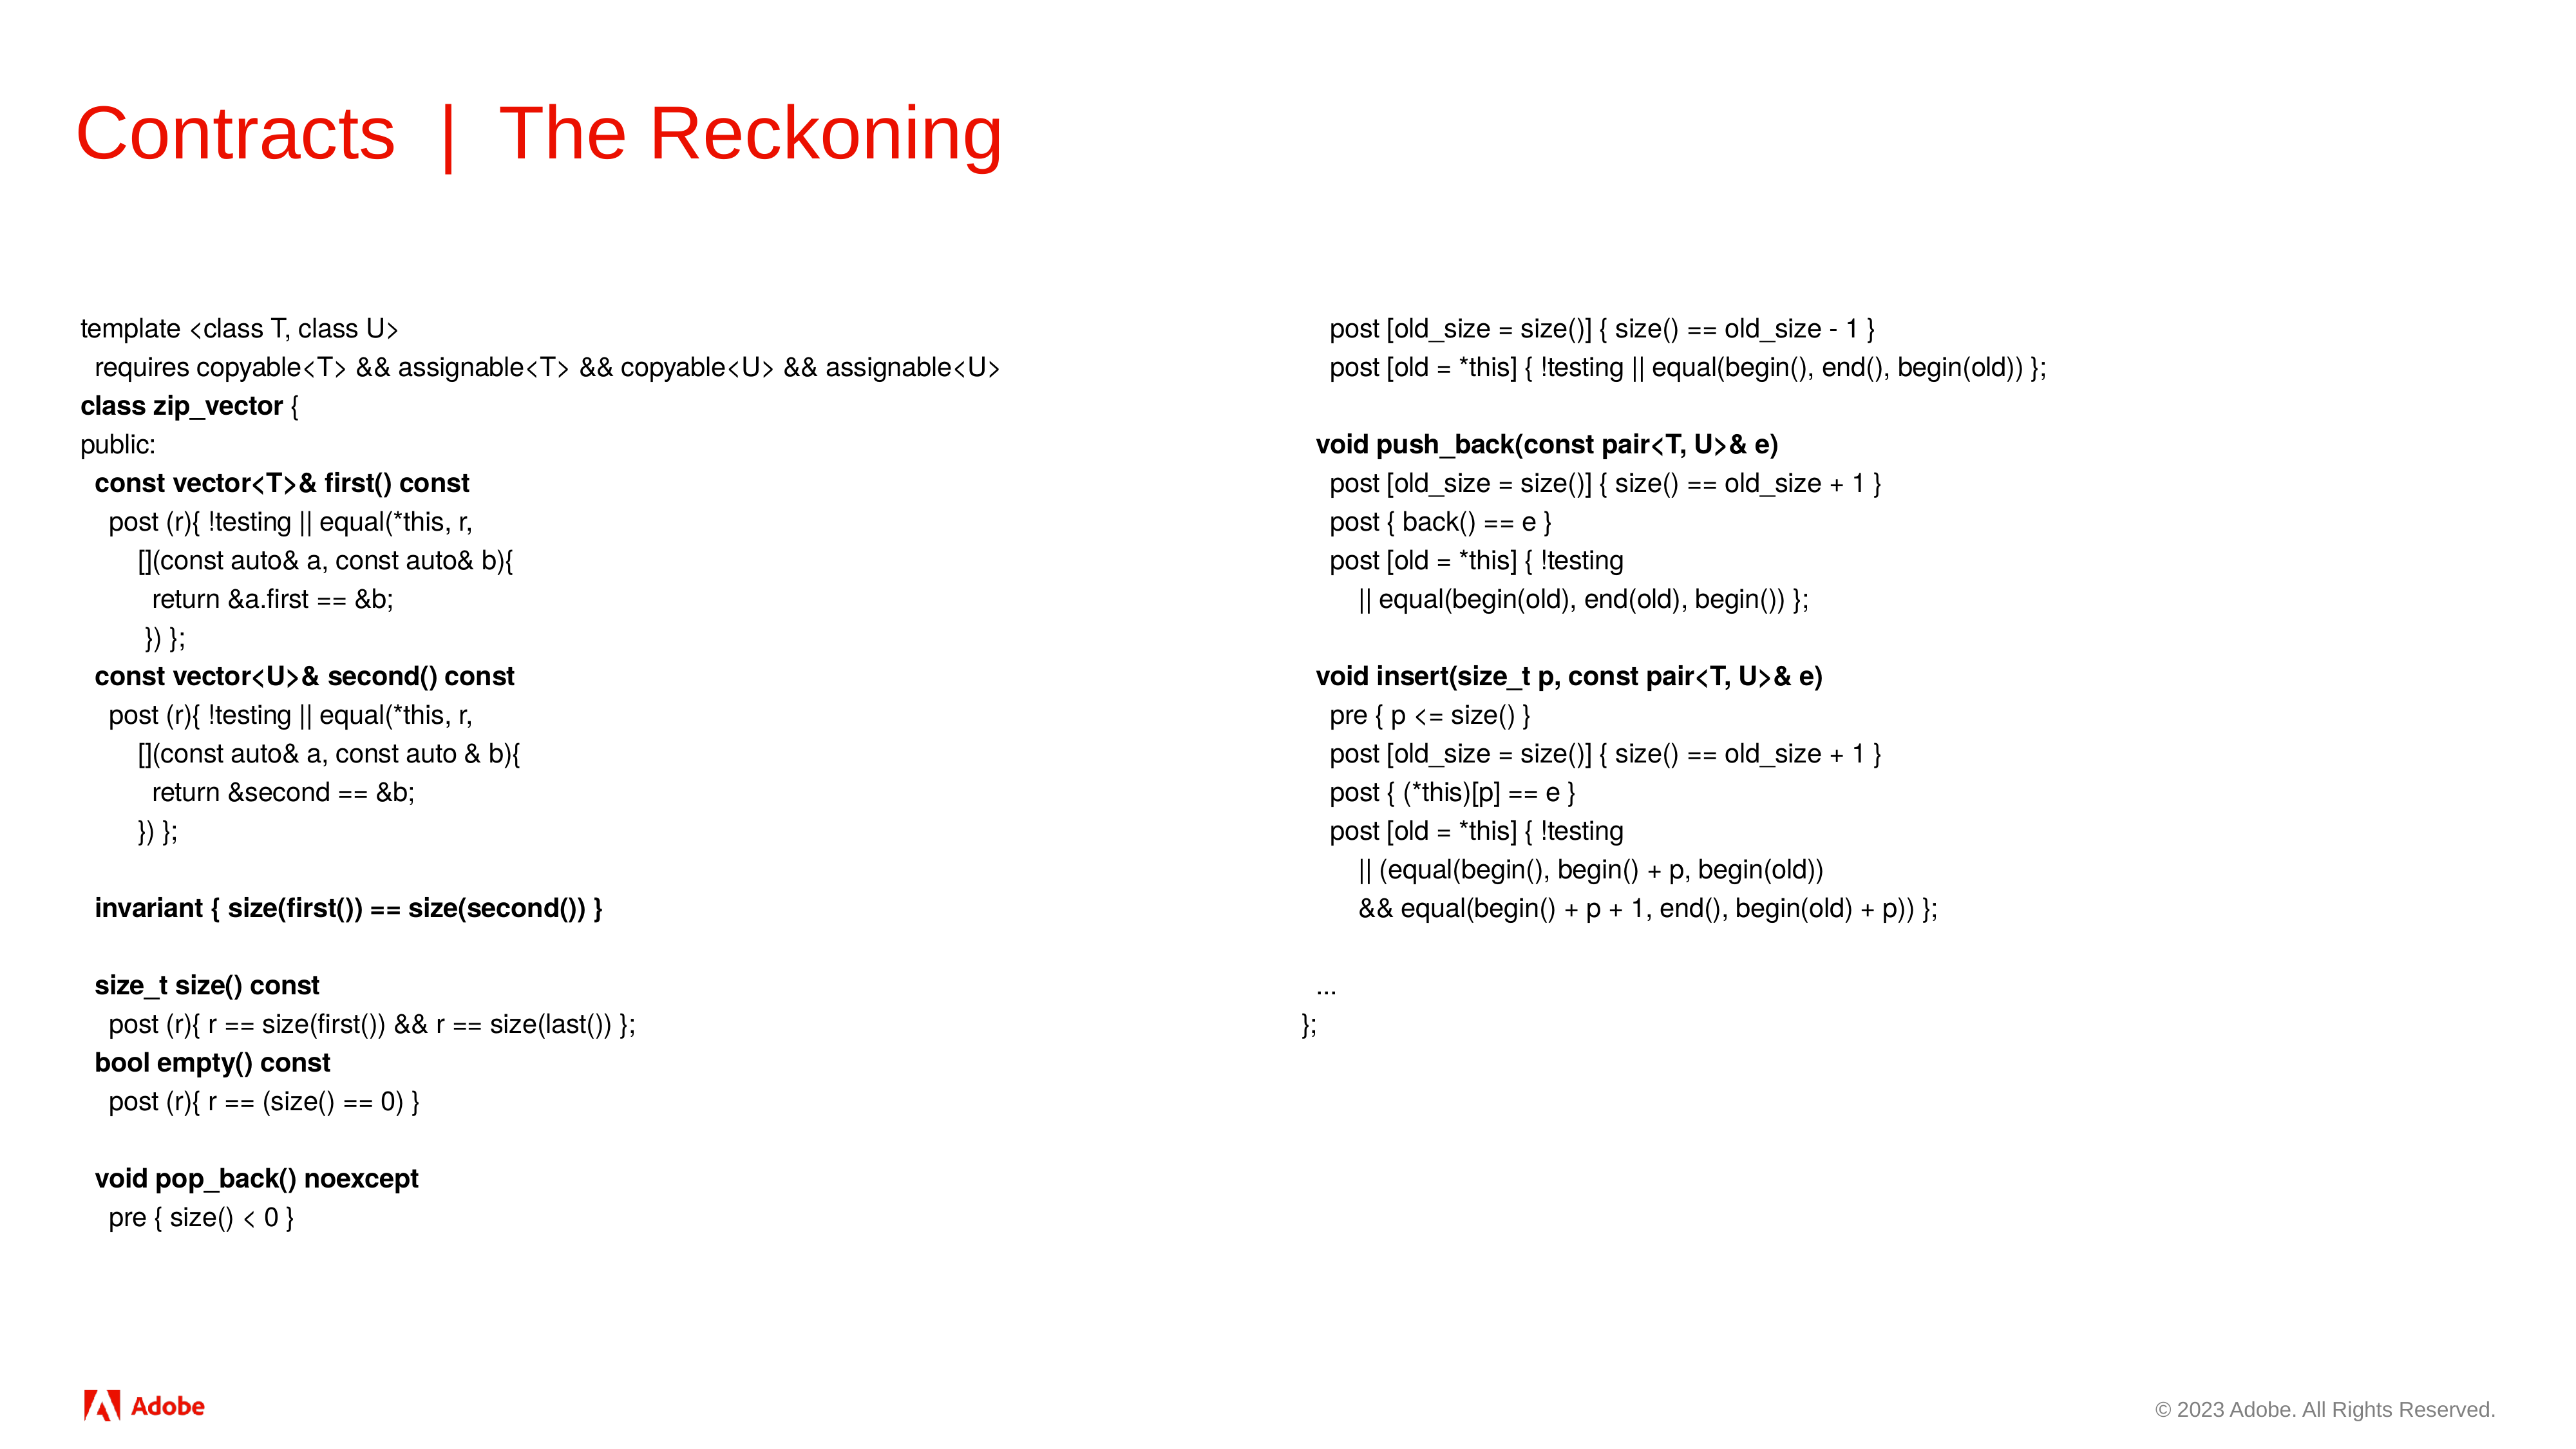

# Contracts  |  The Reckoning
template <class T, class U>
  requires copyable<T> && assignable<T> && copyable<U> && assignable<U>
class zip_vector {
public:
  const vector<T>& first() const
    post (r){ !testing || equal(*this, r,
        [](const auto& a, const auto& b){
          return &a.first == &b;
         }) };
  const vector<U>& second() const
    post (r){ !testing || equal(*this, r,
        [](const auto& a, const auto & b){
          return &second == &b;
        }) };

  invariant { size(first()) == size(second()) }

  size_t size() const
    post (r){ r == size(first()) && r == size(last()) };
  bool empty() const
    post (r){ r == (size() == 0) }

  void pop_back() noexcept
    pre { size() < 0 }
    post [old_size = size()​] { size() == old_size - 1 }
    post [old = *this] { !testing || equal(begin(), end(), begin(old)) };

  void push_back(const pair<T, U>& e)
    post [old_size = size()​] { size() == old_size + 1 }
    post { back() == e }
    post [old = *this] { !testing
        || equal(begin(old), end(old), begin()) };

  void insert(size_t p, const pair<T, U>& e)
    pre { p <= size() }
    post [old_size = size()​] { size() == old_size + 1 }
    post { (*this)[p] == e }
    post [old = *this] { !testing
        || (equal(begin(), begin() + p, begin(old))
        && equal(begin() + p + 1, end(), begin(old) + p)) };

  ...
};
125